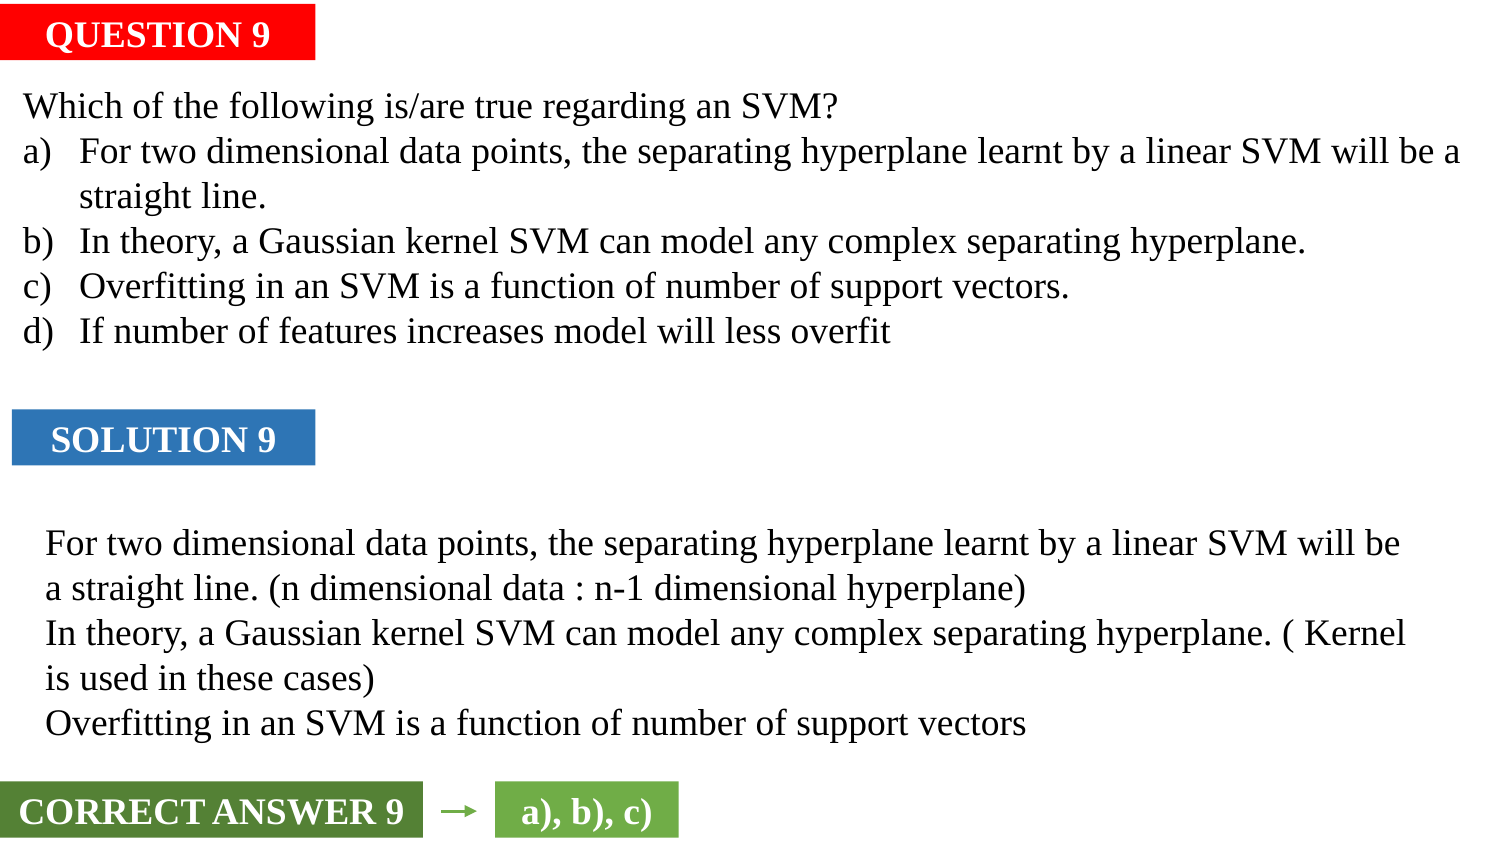

QUESTION 9
Which of the following is/are true regarding an SVM?
For two dimensional data points, the separating hyperplane learnt by a linear SVM will be a straight line.
In theory, a Gaussian kernel SVM can model any complex separating hyperplane.
Overfitting in an SVM is a function of number of support vectors.
If number of features increases model will less overfit
SOLUTION 9
For two dimensional data points, the separating hyperplane learnt by a linear SVM will be a straight line. (n dimensional data : n-1 dimensional hyperplane)
In theory, a Gaussian kernel SVM can model any complex separating hyperplane. ( Kernel is used in these cases)
Overfitting in an SVM is a function of number of support vectors
CORRECT ANSWER 9
a), b), c)